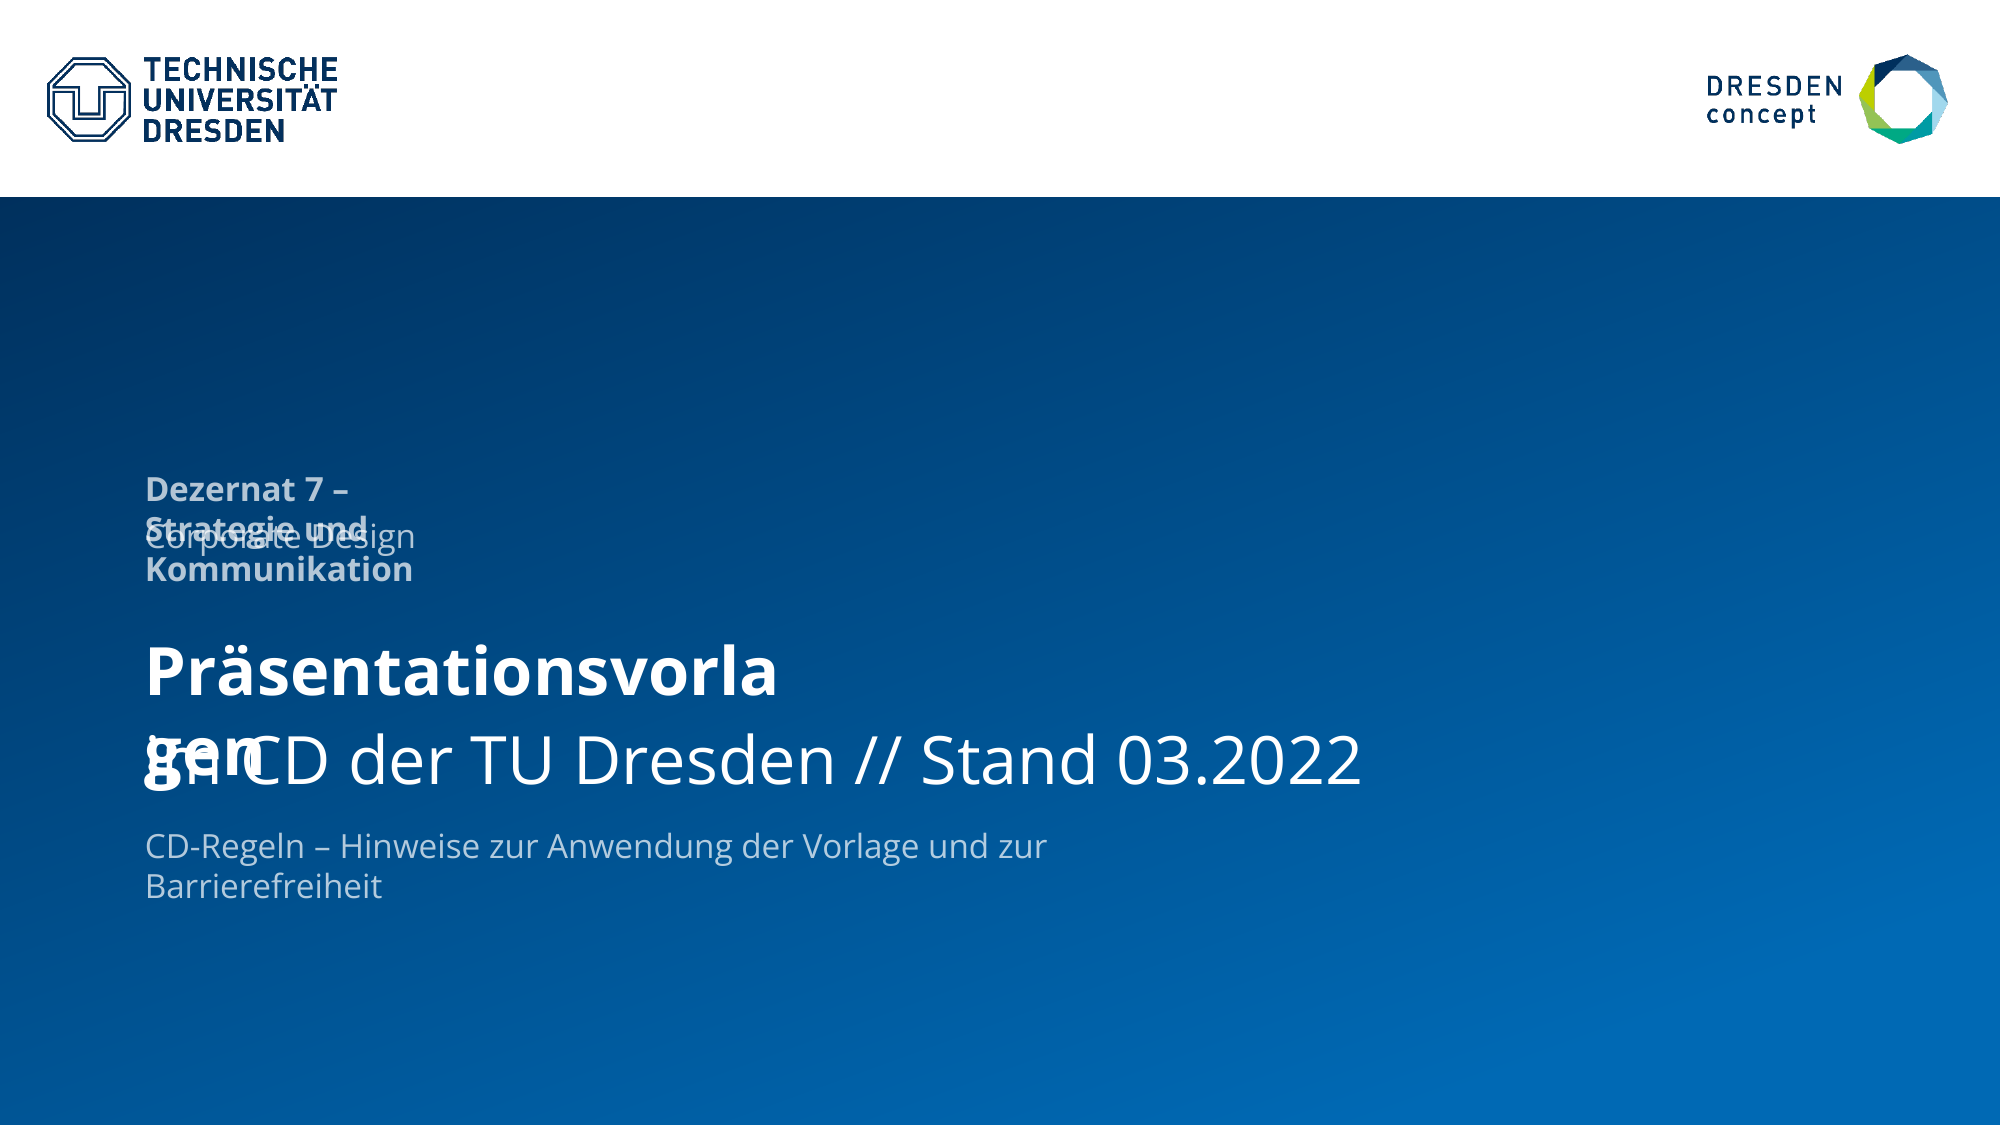

Dezernat 7 – Strategie und Kommunikation
Corporate Design
# Präsentationsvorlagen
im CD der TU Dresden // Stand 03.2022
CD-Regeln – Hinweise zur Anwendung der Vorlage und zur Barrierefreiheit